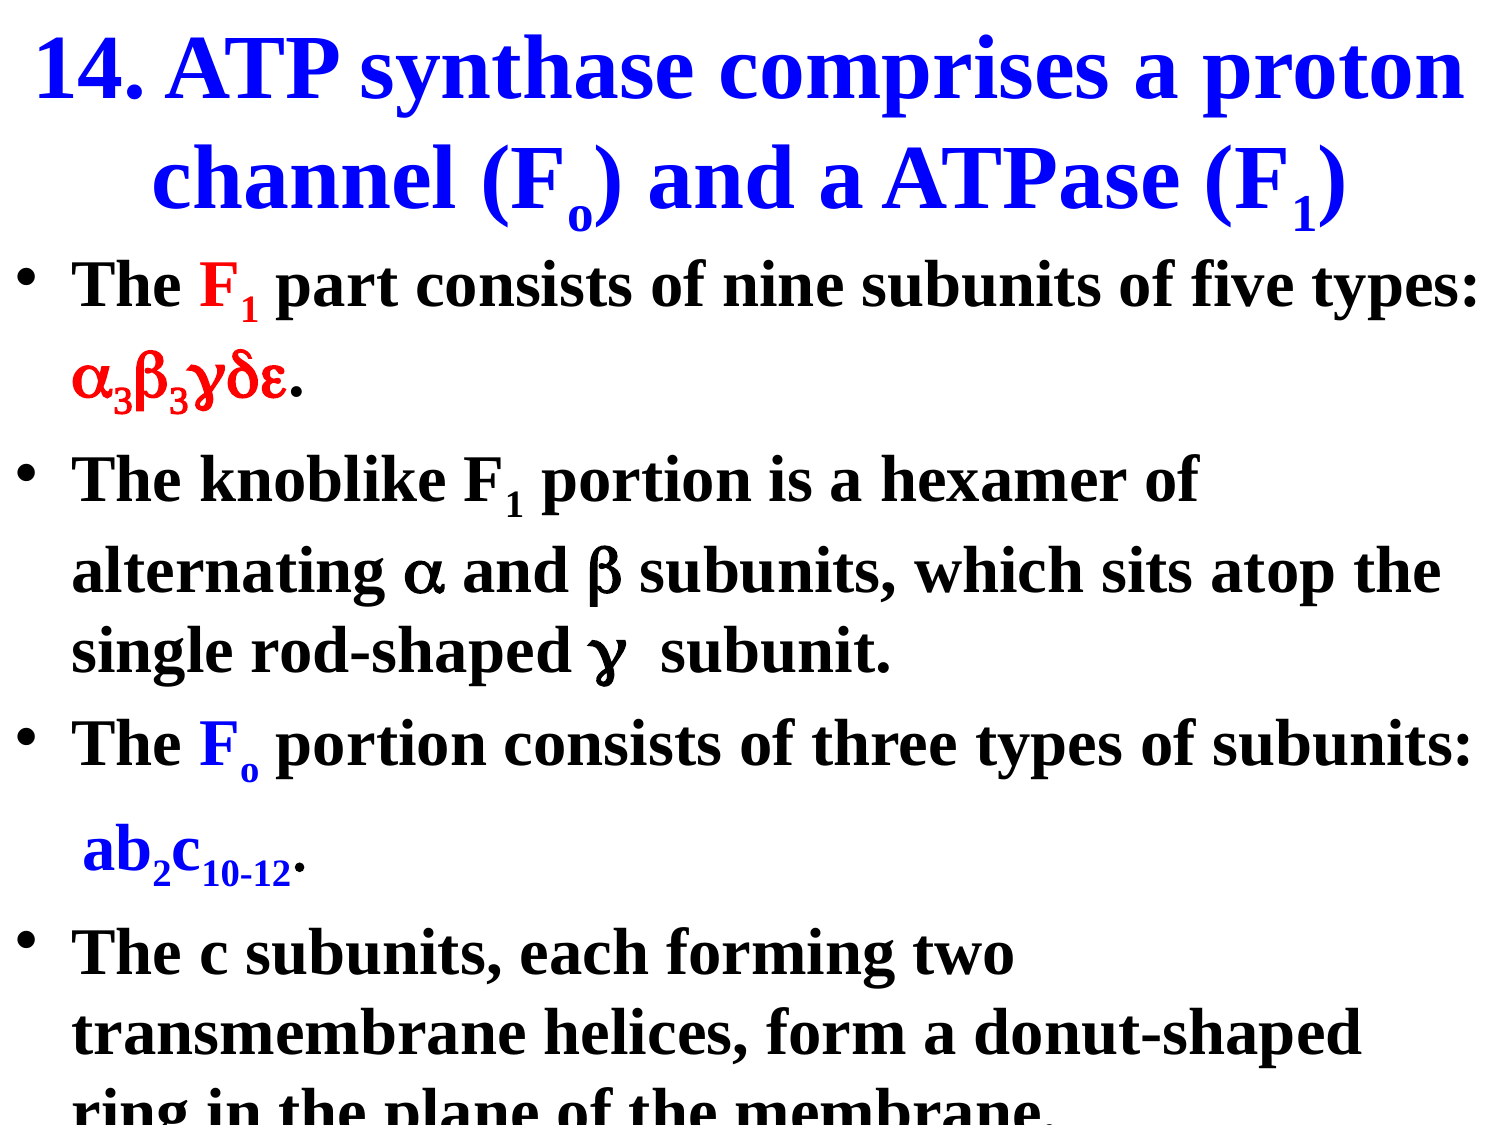

# 14. ATP synthase comprises a proton channel (Fo) and a ATPase (F1)
The F1 part consists of nine subunits of five types: α3β3γδε.
The knoblike F1 portion is a hexamer of alternating α and β subunits, which sits atop the single rod-shaped γ subunit.
The Fo portion consists of three types of subunits:
    ab2c10-12.
The c subunits, each forming two transmembrane helices, form a donut-shaped ring in the plane of the membrane.